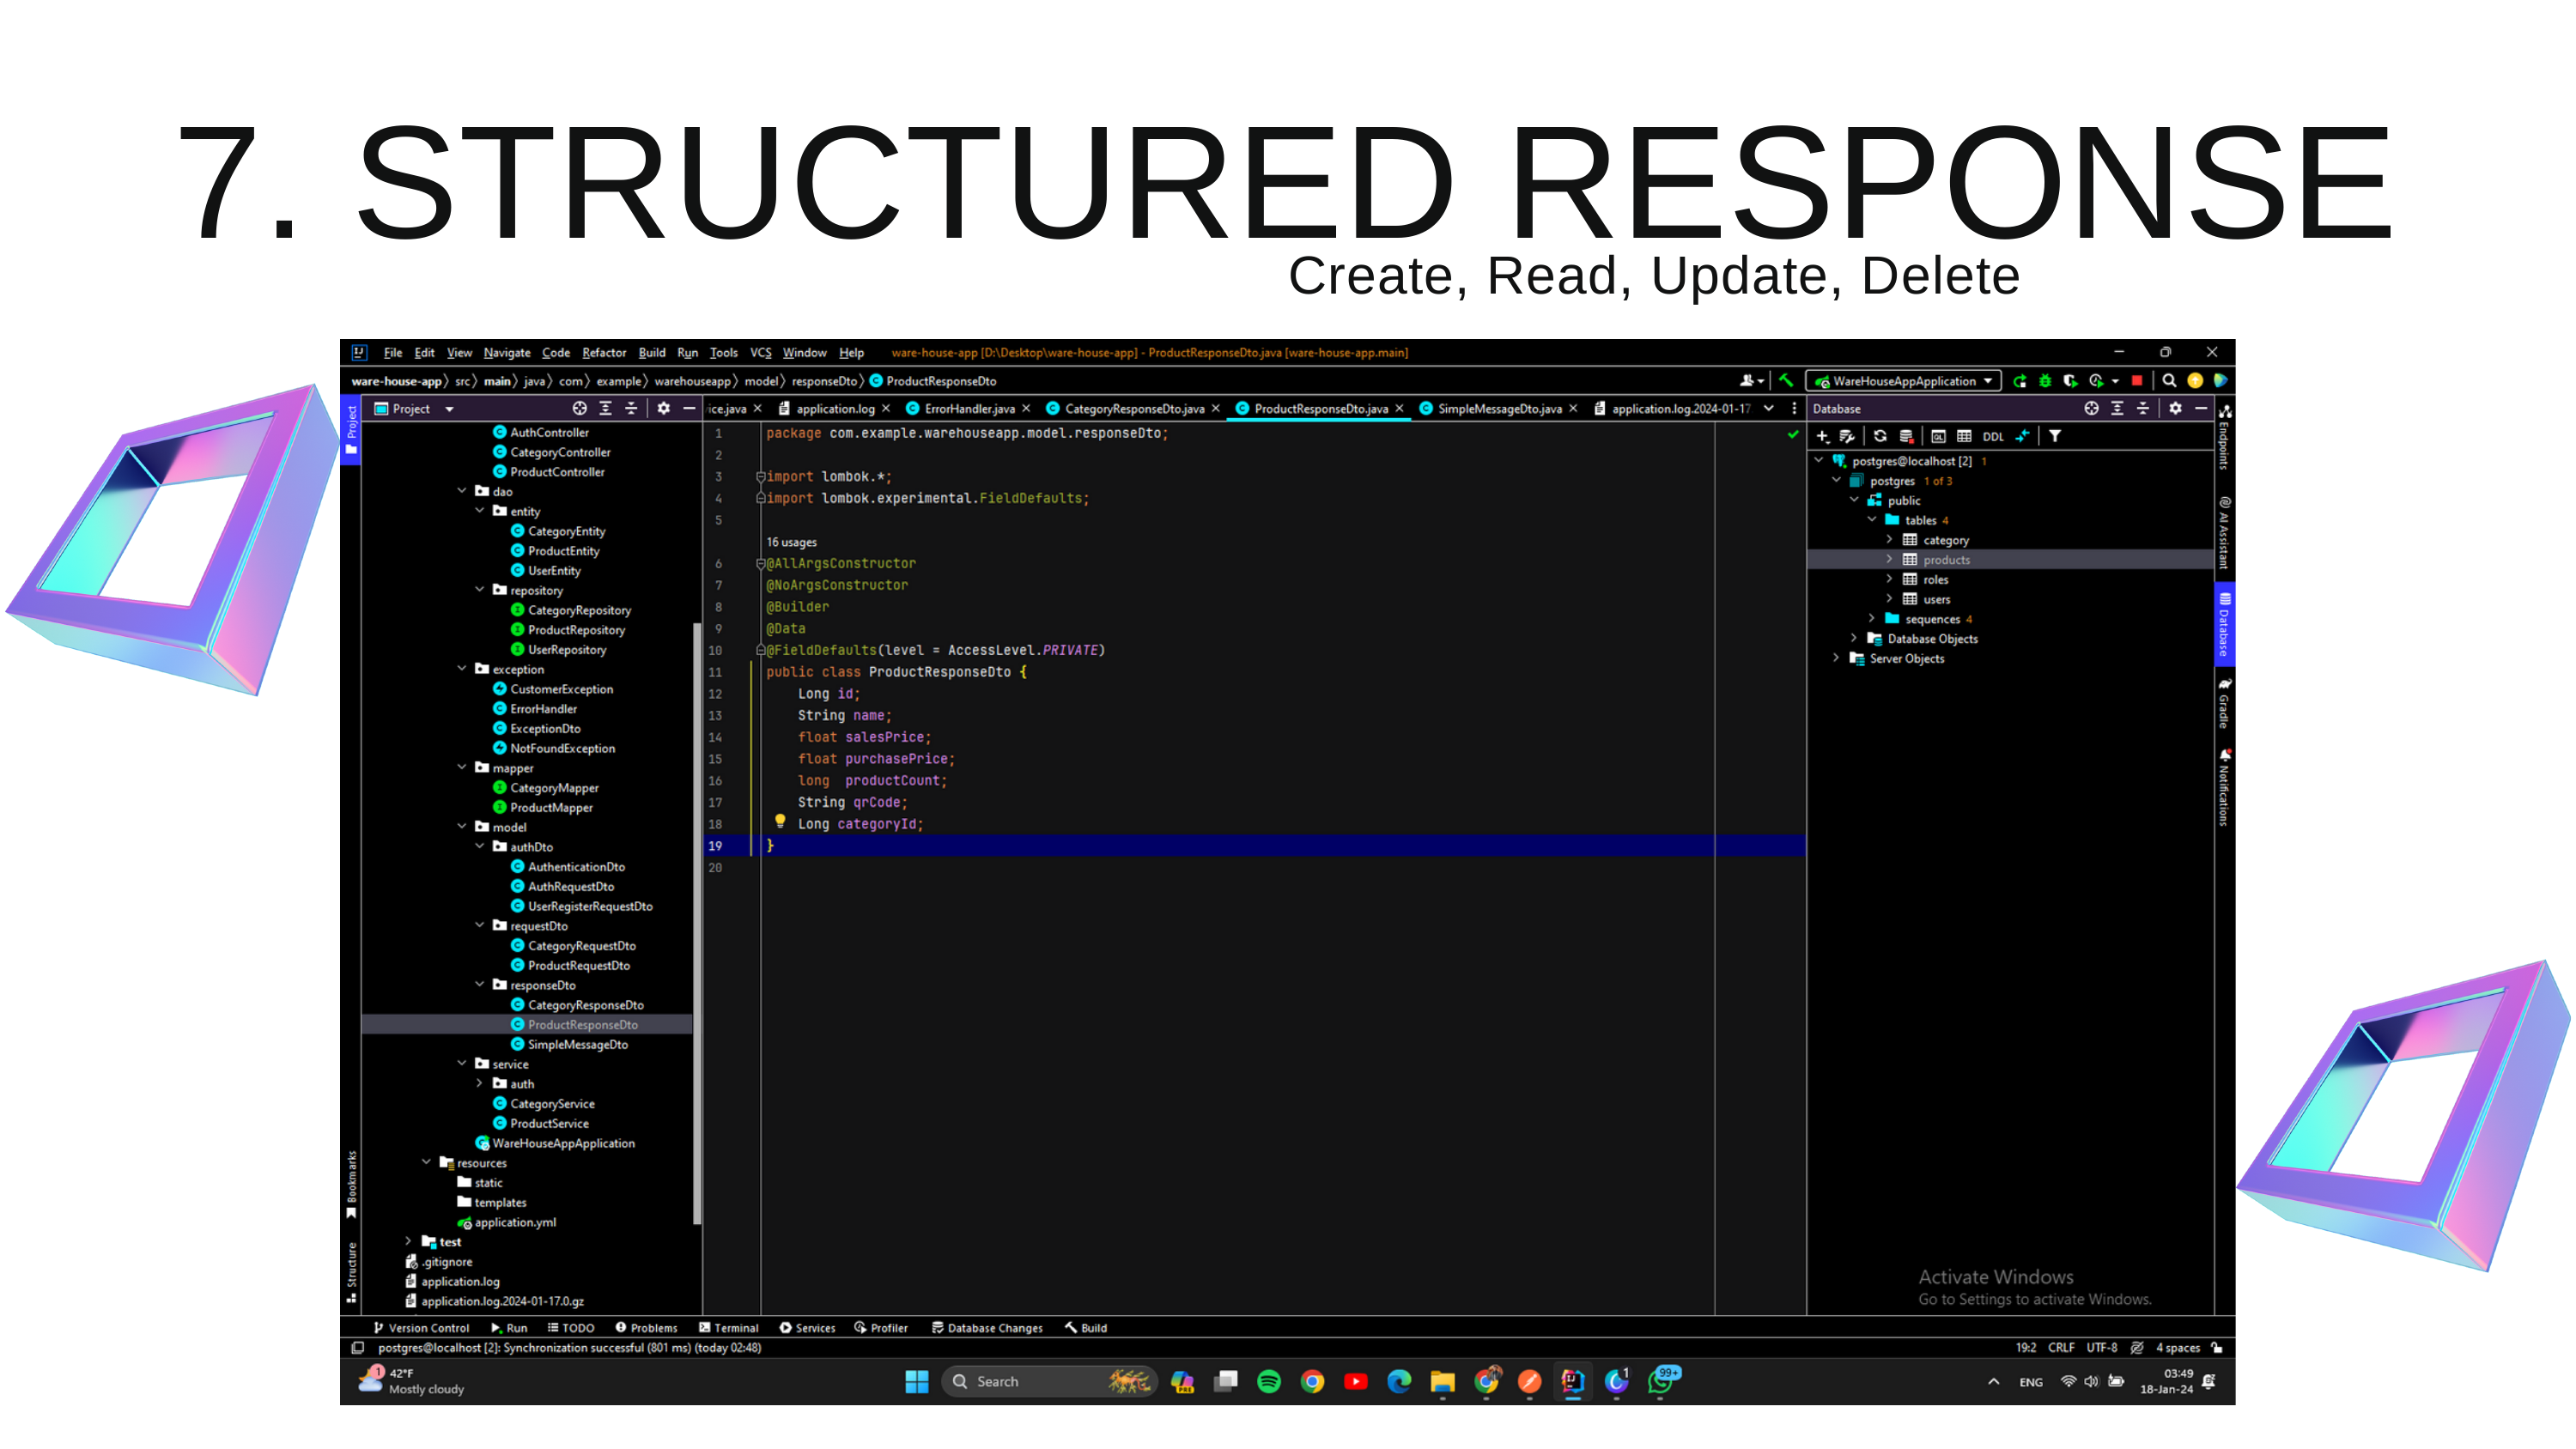

7. STRUCTURED RESPONSE
Create, Read, Update, Delete